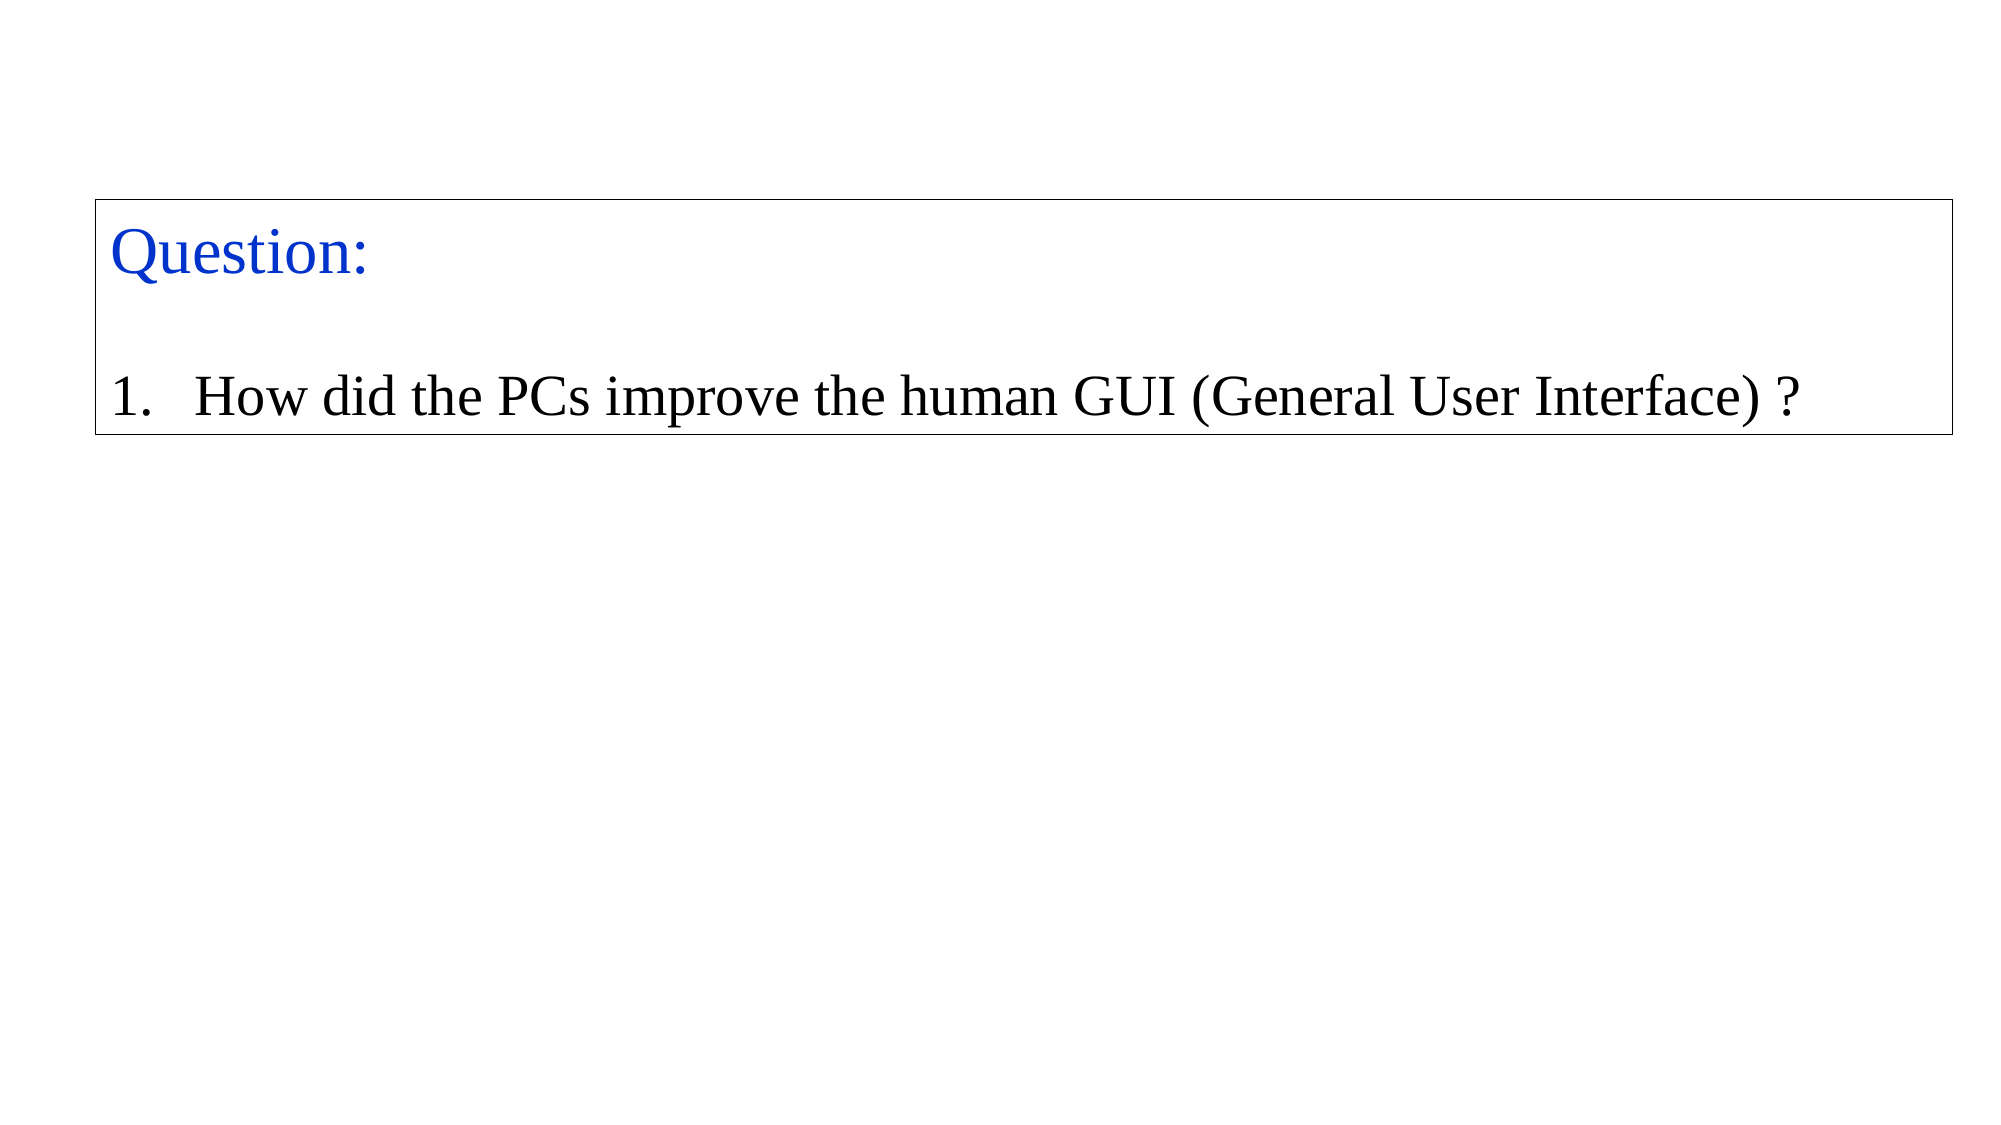

Question:

How did the PCs improve the human GUI (General User Interface) ?